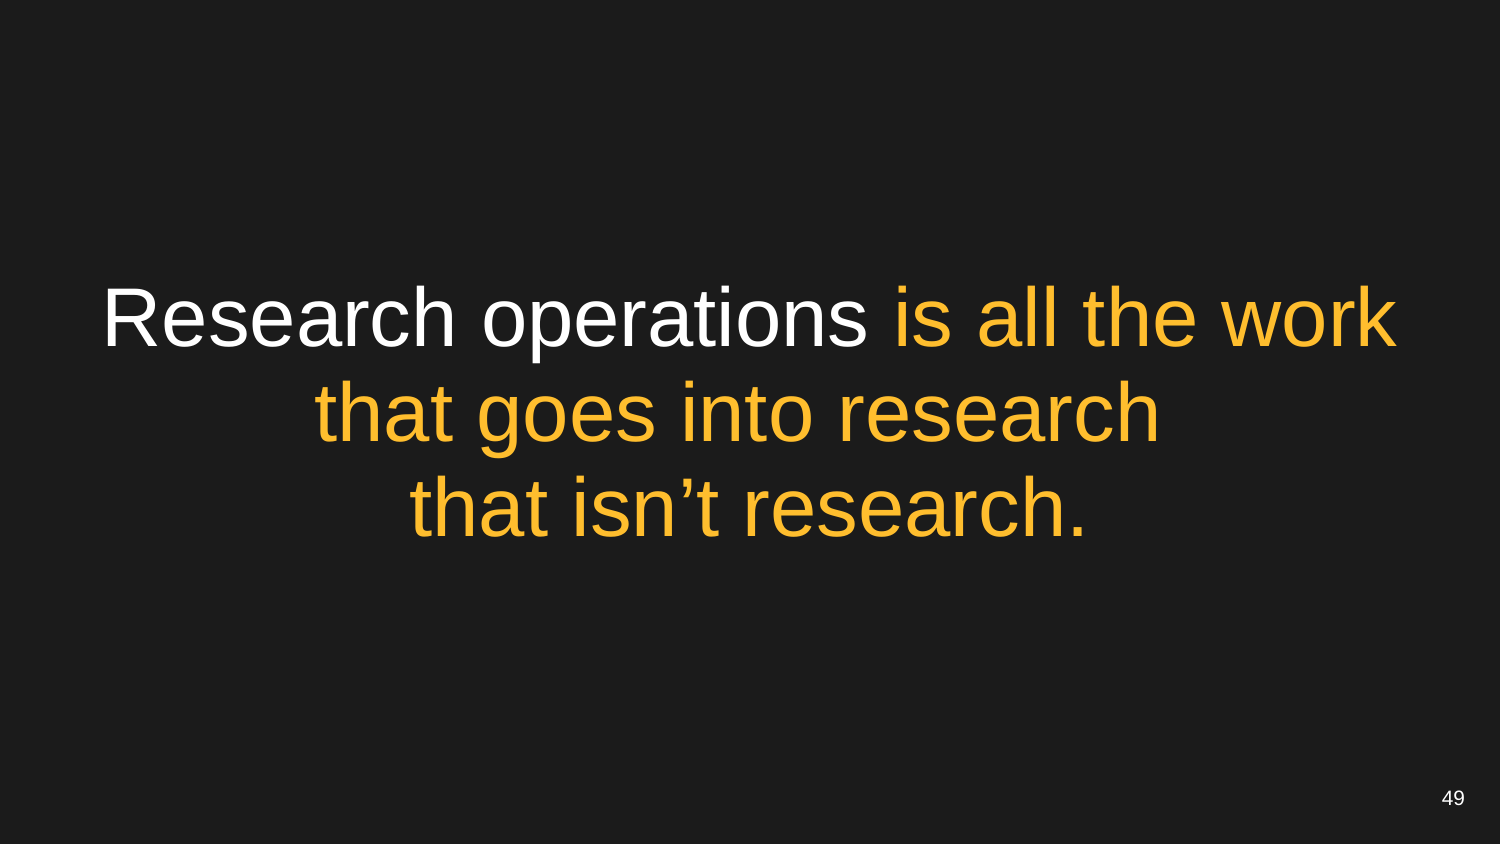

# Research operations is all the work that goes into research that isn’t research.
49